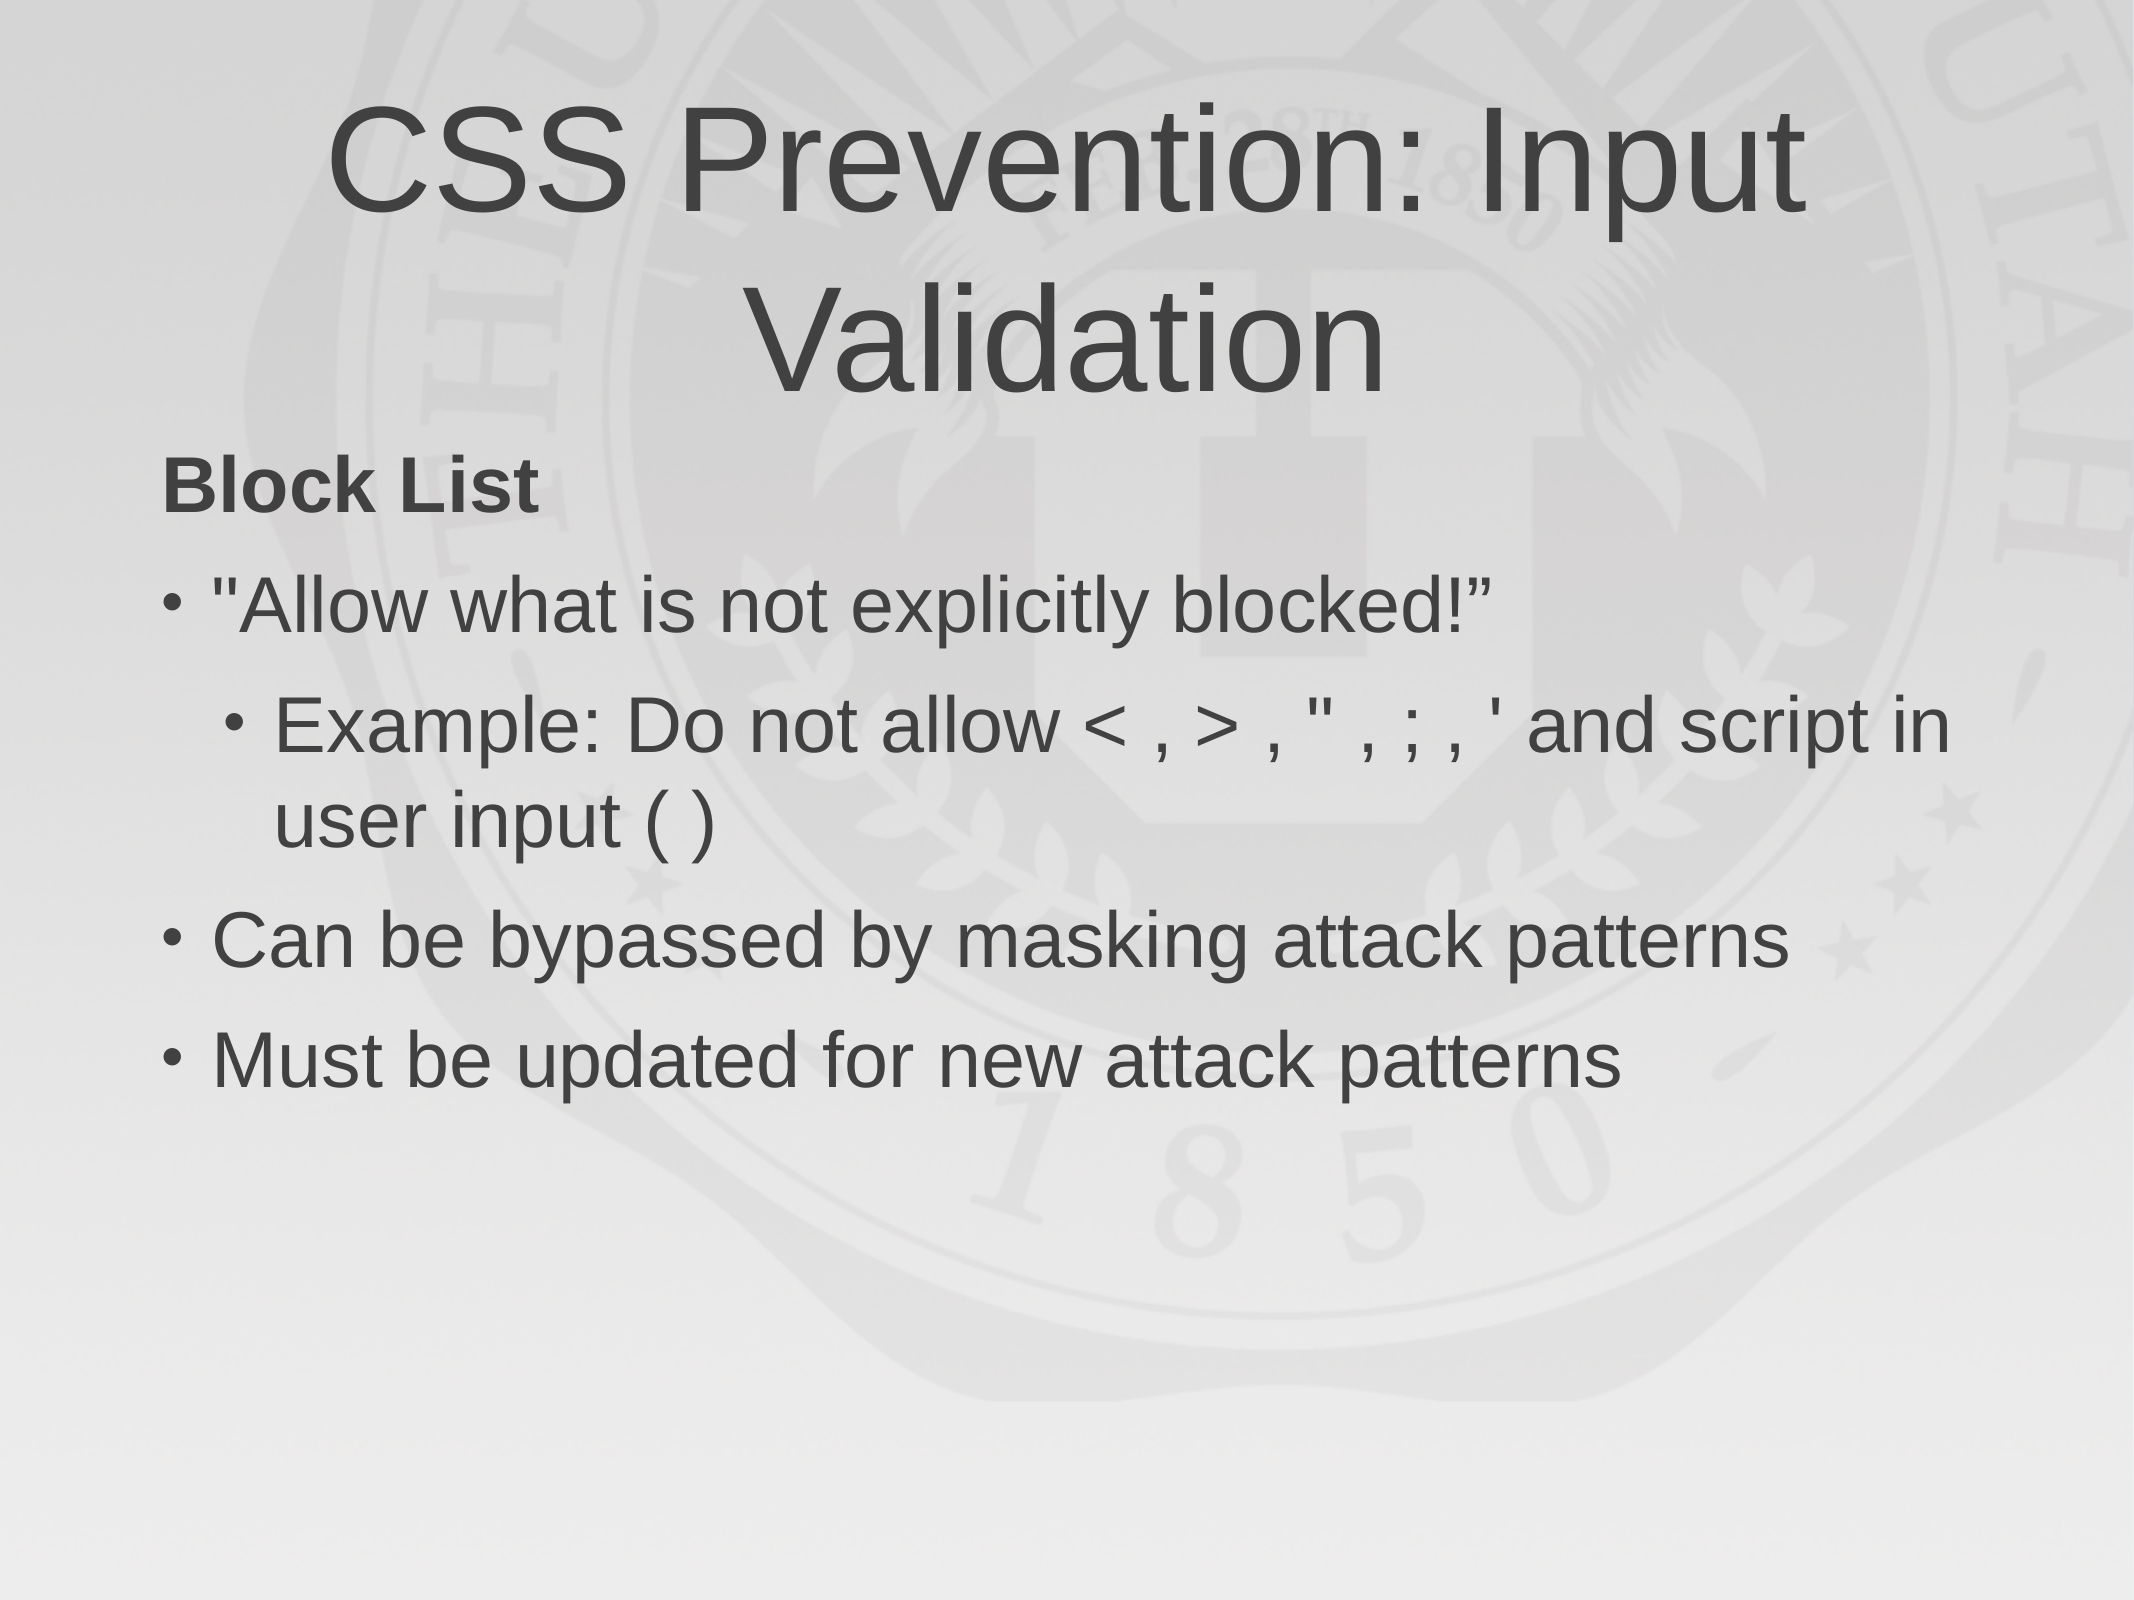

# CSS Prevention: Input Validation
Block List
"Allow what is not explicitly blocked!”
Example: Do not allow < , > , " , ; , ' and script in user input ( )
Can be bypassed by masking attack patterns
Must be updated for new attack patterns